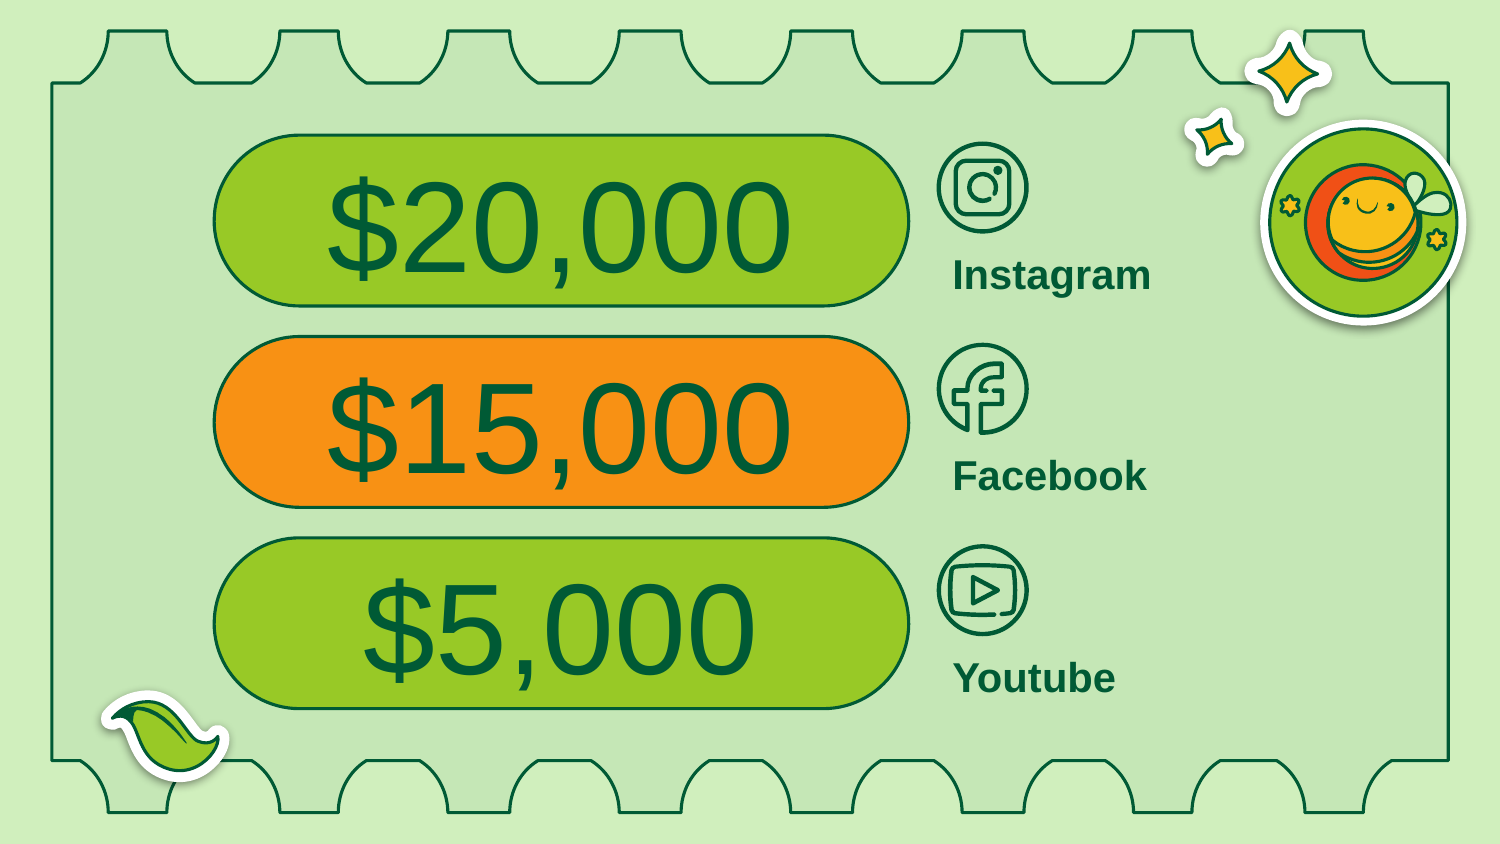

# $20,000
Instagram

$15,000
Facebook

$5,000
Youtube